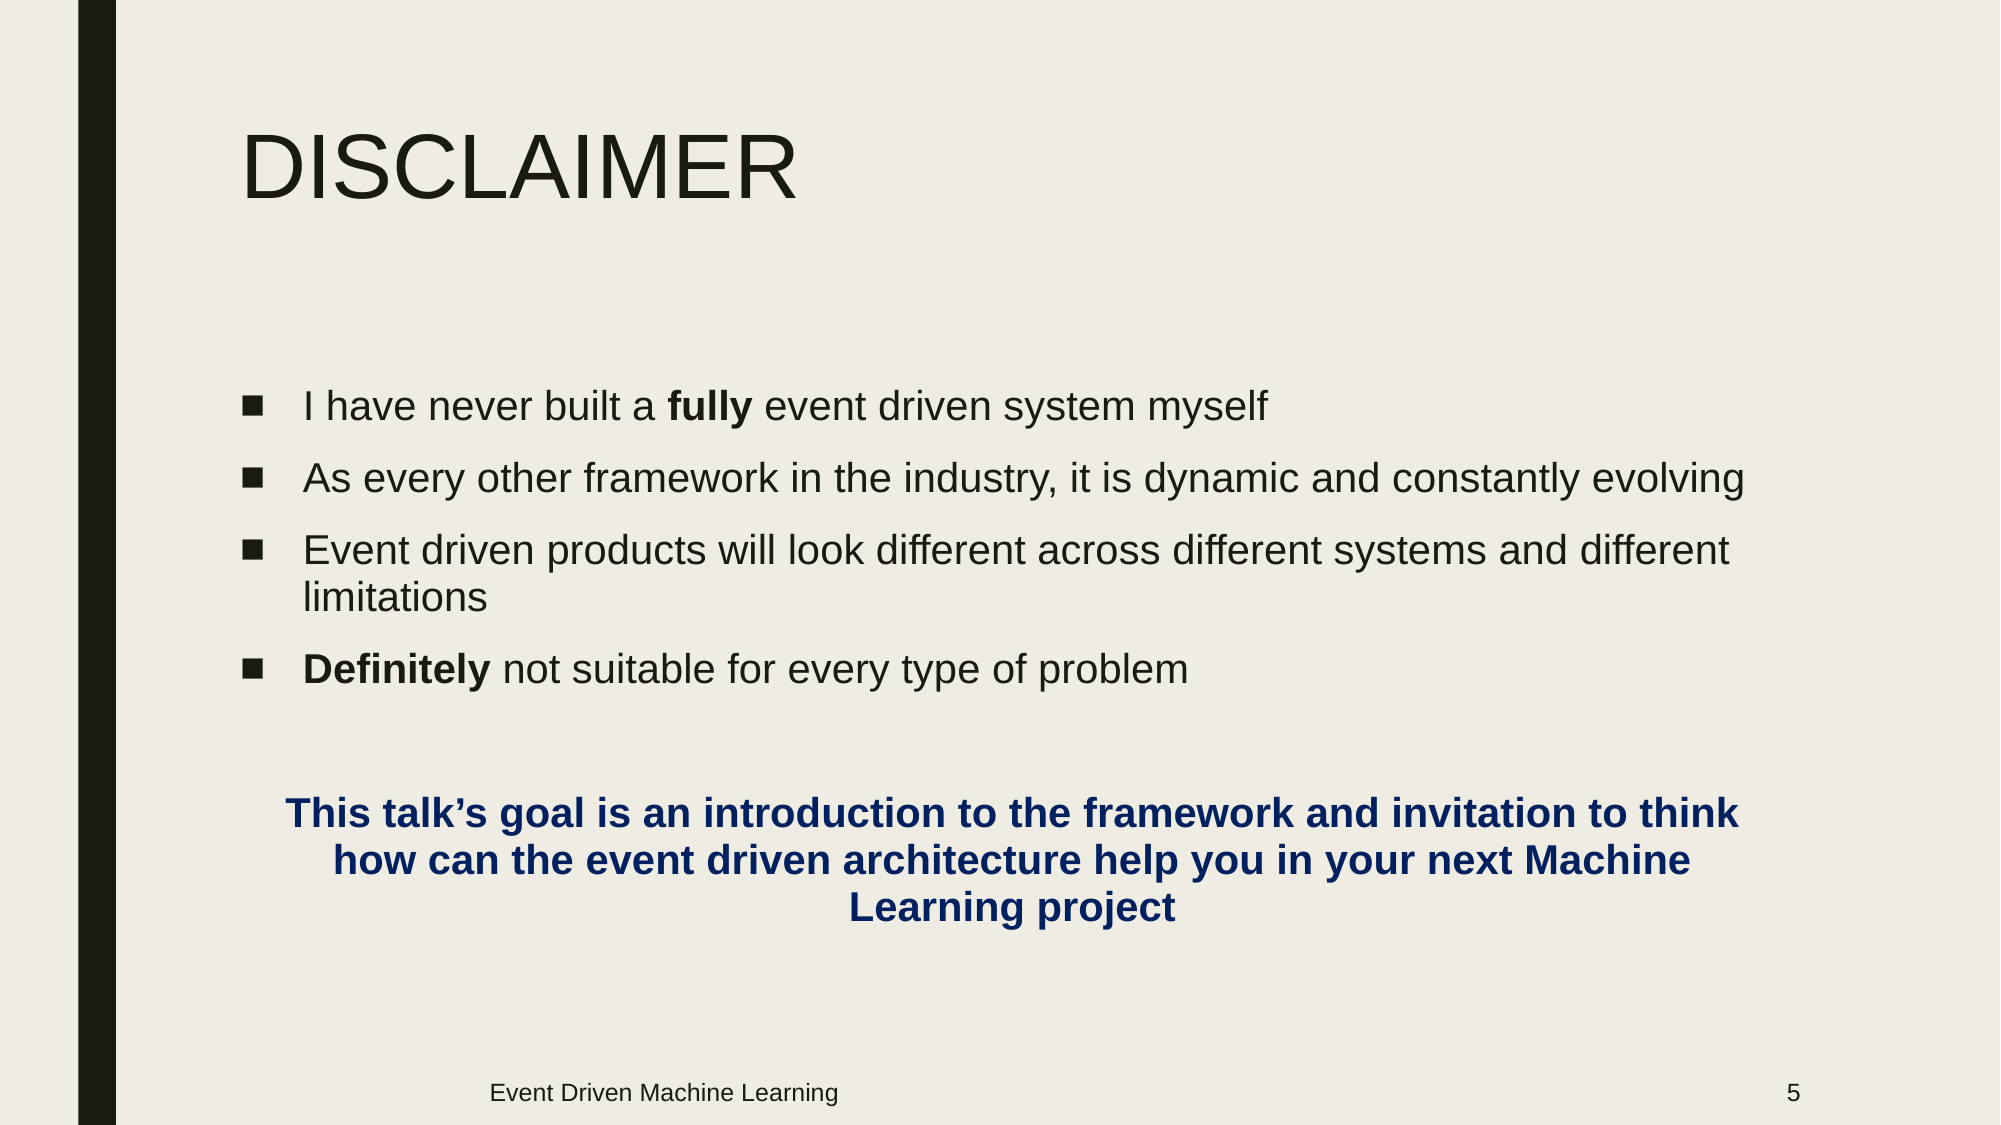

# DISCLAIMER
I have never built a fully event driven system myself
As every other framework in the industry, it is dynamic and constantly evolving
Event driven products will look different across different systems and different limitations
Definitely not suitable for every type of problem

This talk’s goal is an introduction to the framework and invitation to think how can the event driven architecture help you in your next Machine Learning project
Event Driven Machine Learning
5